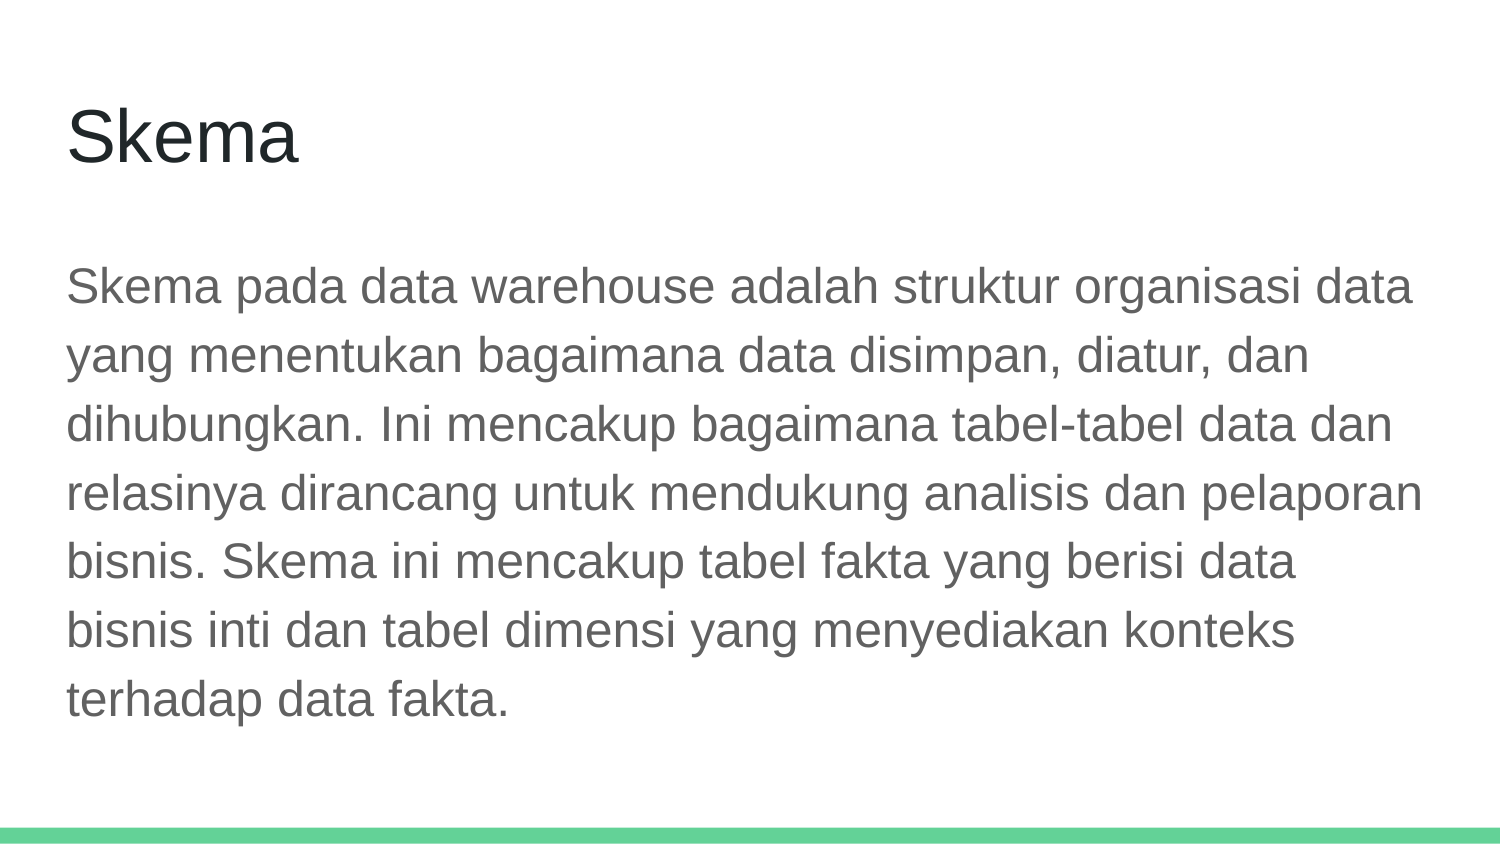

# Skema

Skema pada data warehouse adalah struktur organisasi data yang menentukan bagaimana data disimpan, diatur, dan dihubungkan. Ini mencakup bagaimana tabel-tabel data dan relasinya dirancang untuk mendukung analisis dan pelaporan bisnis. Skema ini mencakup tabel fakta yang berisi data bisnis inti dan tabel dimensi yang menyediakan konteks terhadap data fakta.